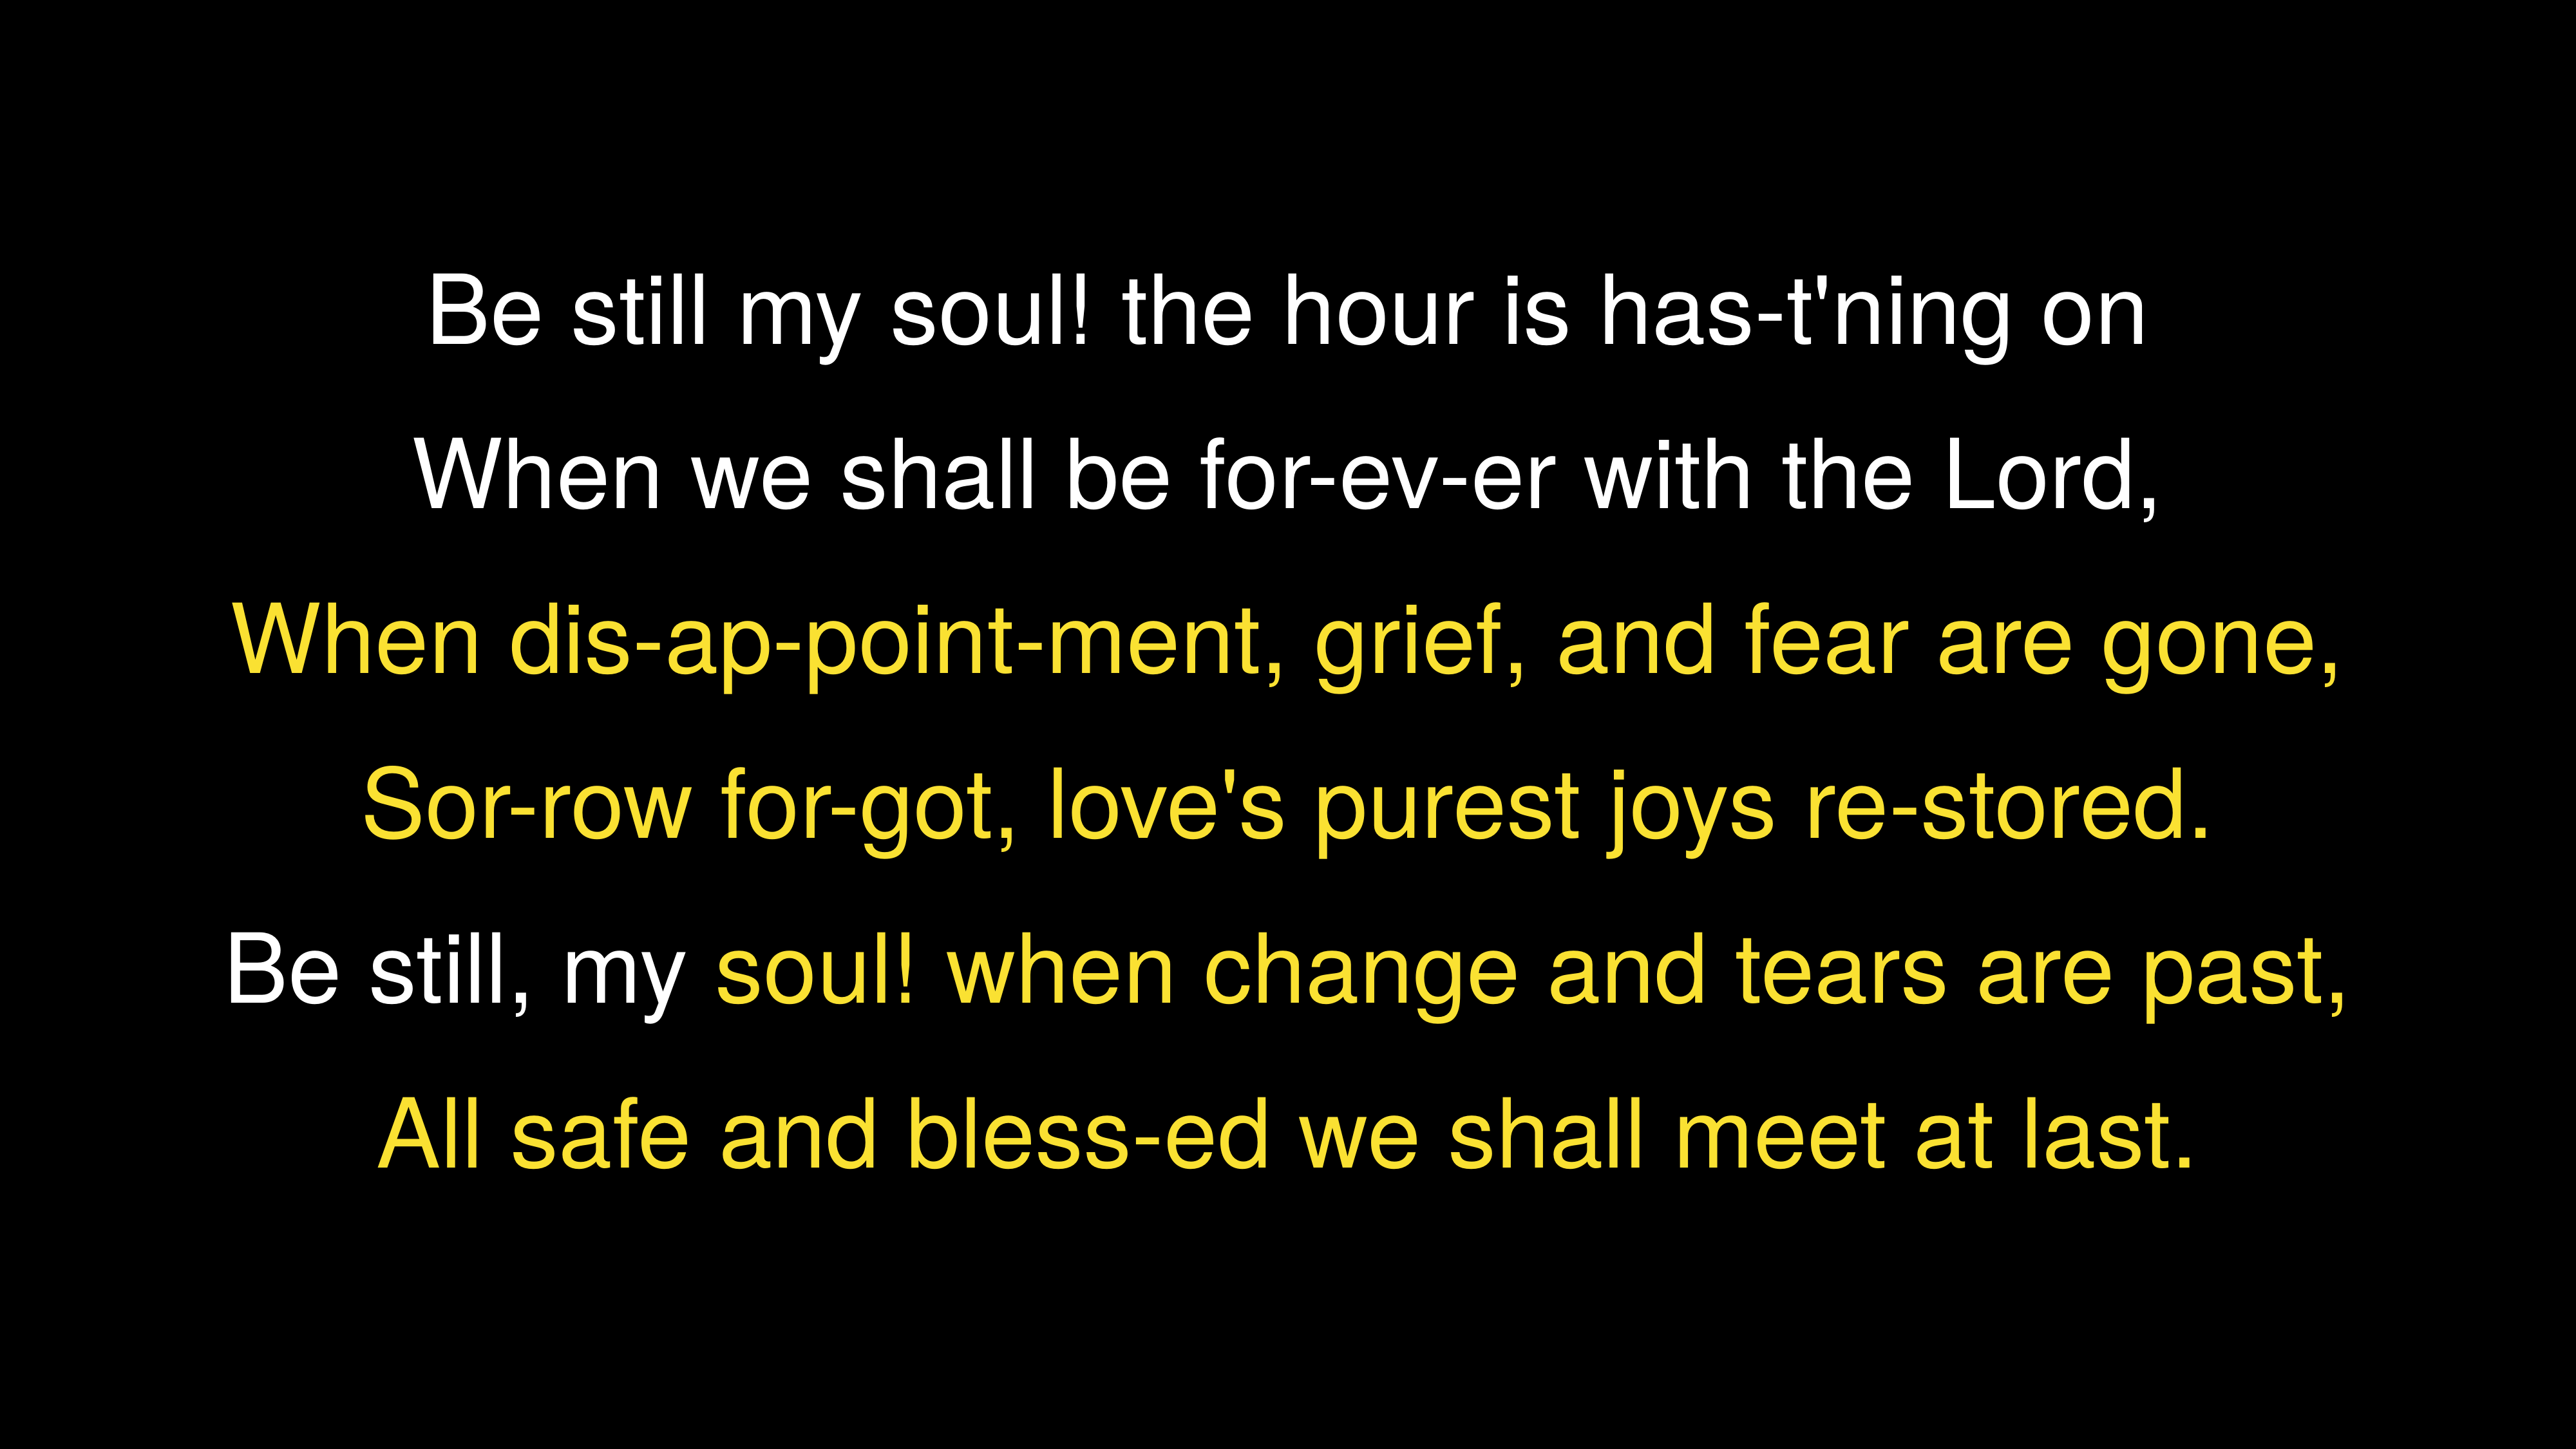

Be still my soul! the hour is has-t'ning on
When we shall be for-ev-er with the Lord,
When dis-ap-point-ment, grief, and fear are gone,
Sor-row for-got, love's purest joys re-stored.
Be still, my soul! when change and tears are past,
All safe and bless-ed we shall meet at last.